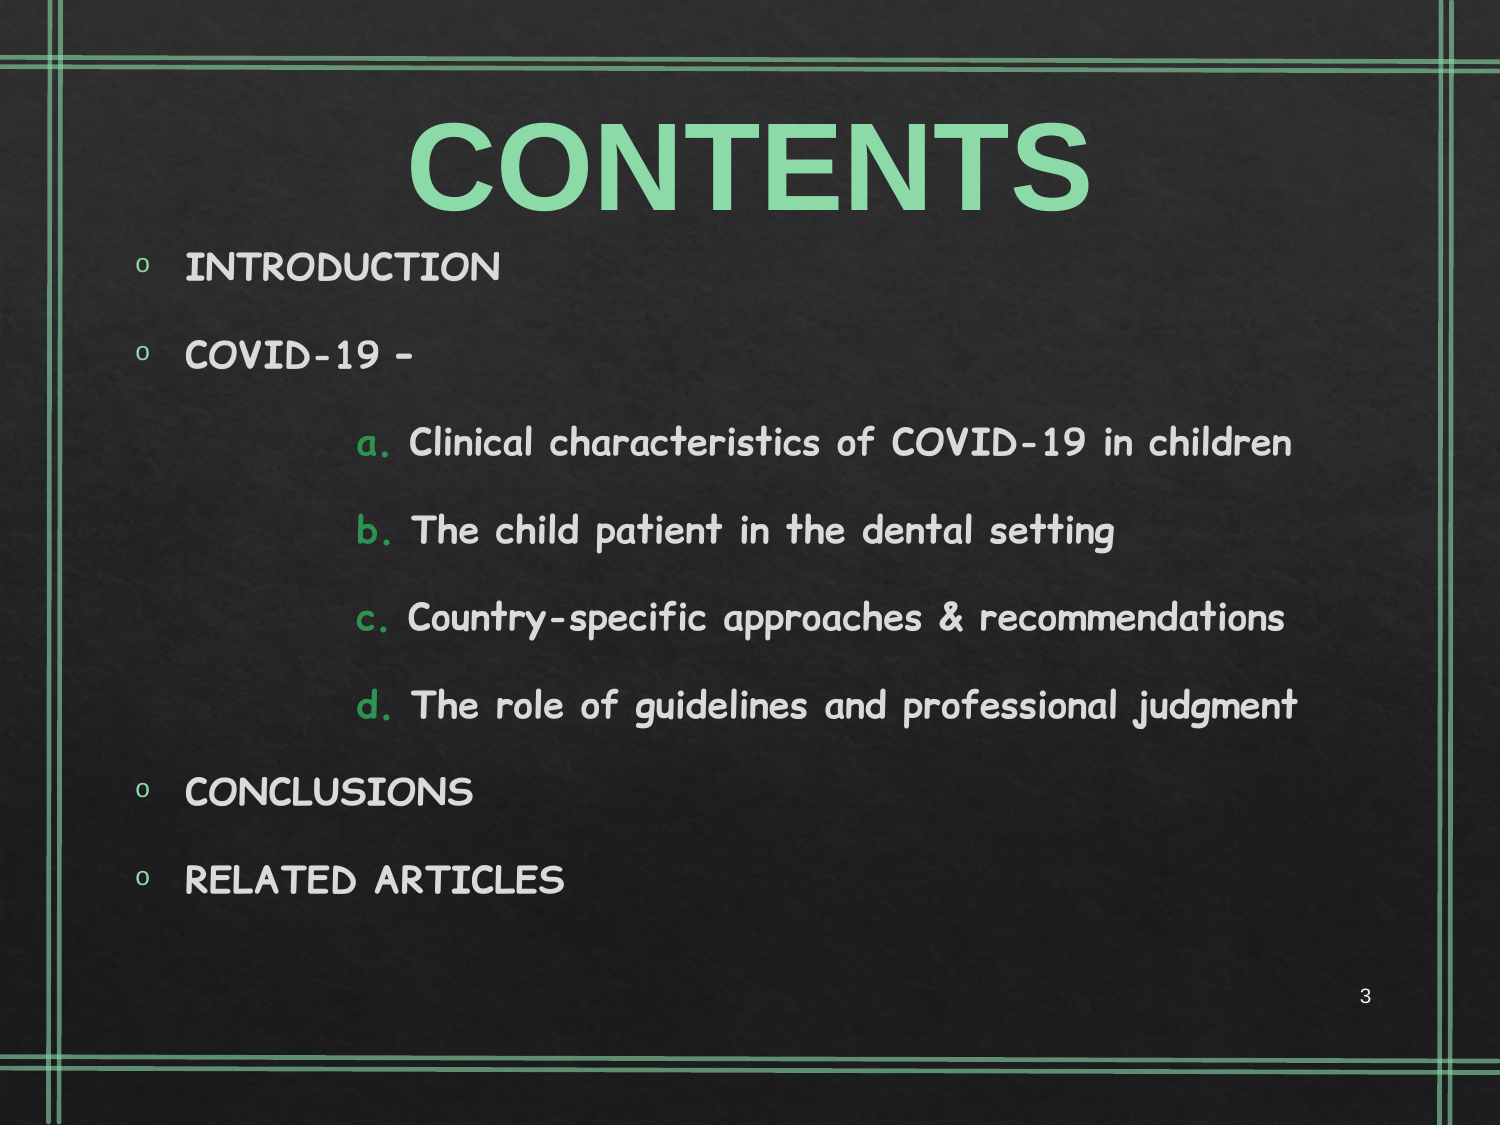

CONTENTS
INTRODUCTION
COVID-19 –
              a. Clinical characteristics of COVID-19 in children
              b. The child patient in the dental setting
              c. Country-specific approaches & recommendations
              d. The role of guidelines and professional judgment
CONCLUSIONS
RELATED ARTICLES
3